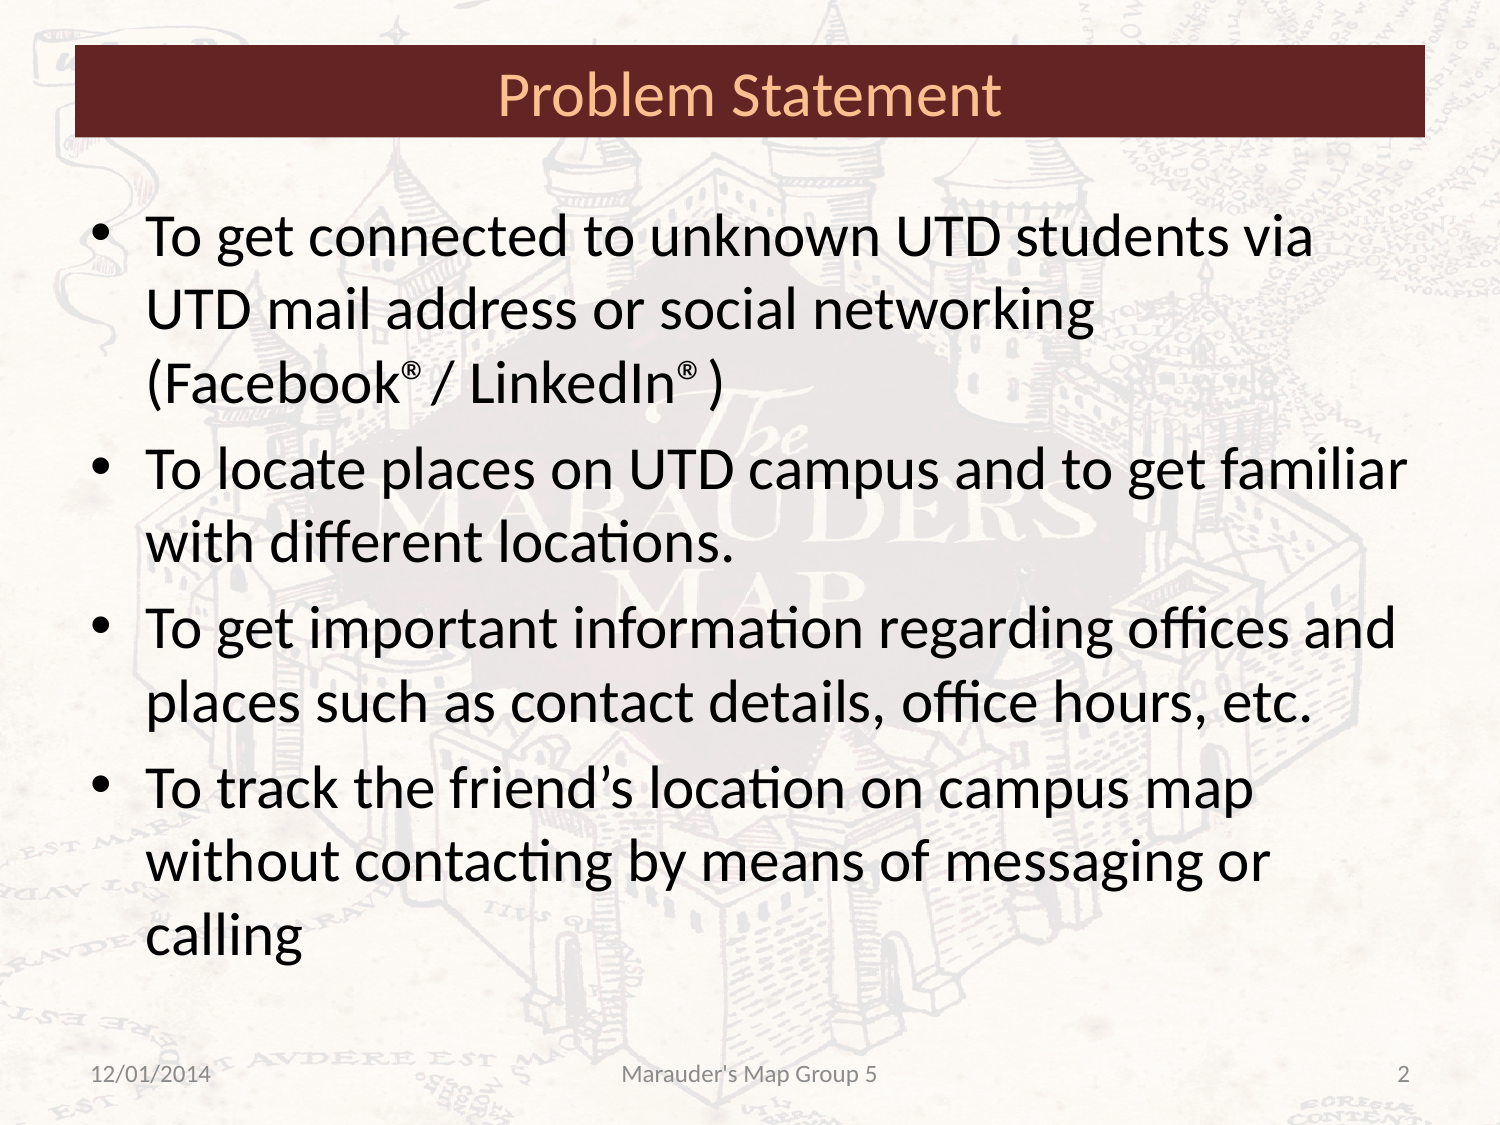

# Problem Statement
To get connected to unknown UTD students via UTD mail address or social networking (Facebook®/ LinkedIn®)
To locate places on UTD campus and to get familiar with different locations.
To get important information regarding offices and places such as contact details, office hours, etc.
To track the friend’s location on campus map without contacting by means of messaging or calling
12/01/2014
Marauder's Map Group 5
2